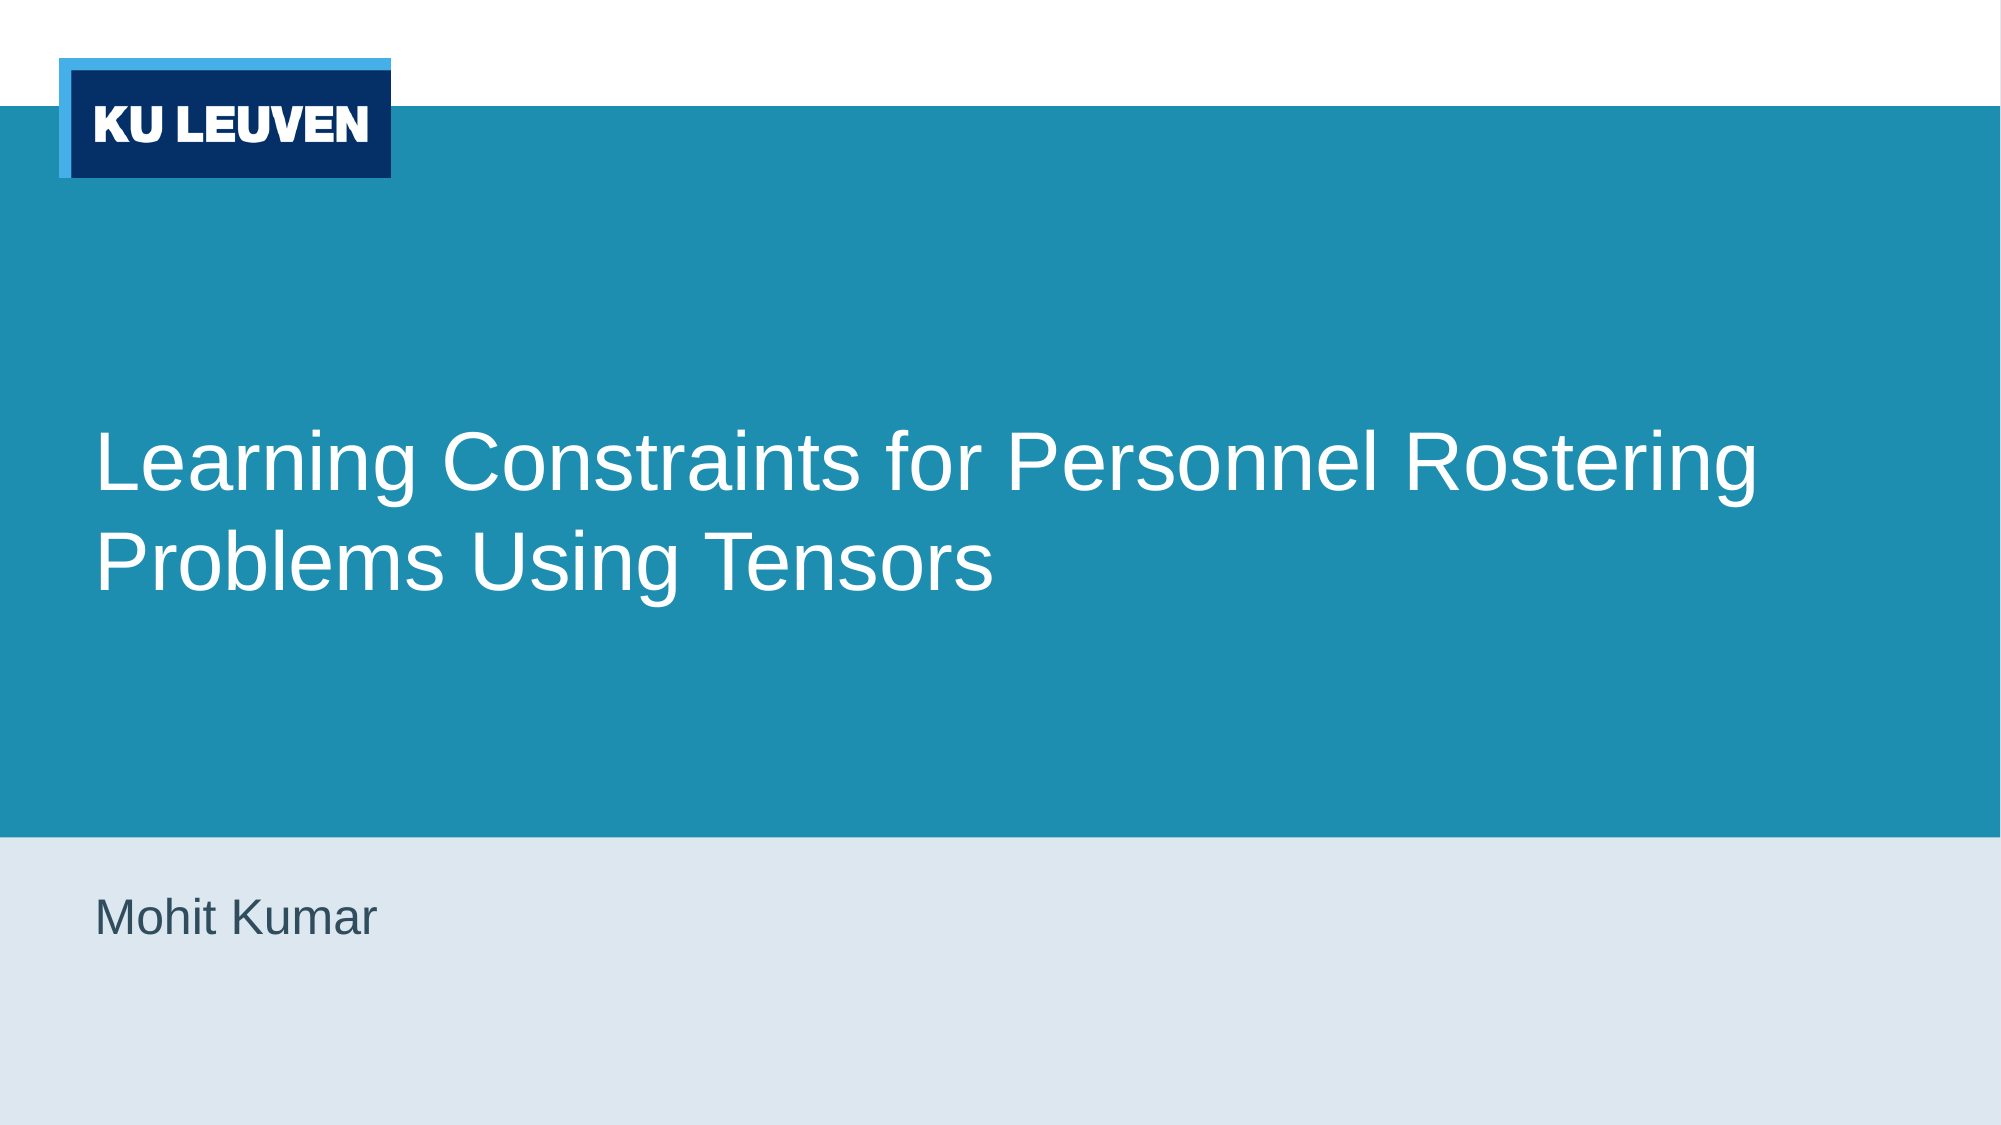

# Learning Constraints for Personnel Rostering Problems Using Tensors
Mohit Kumar